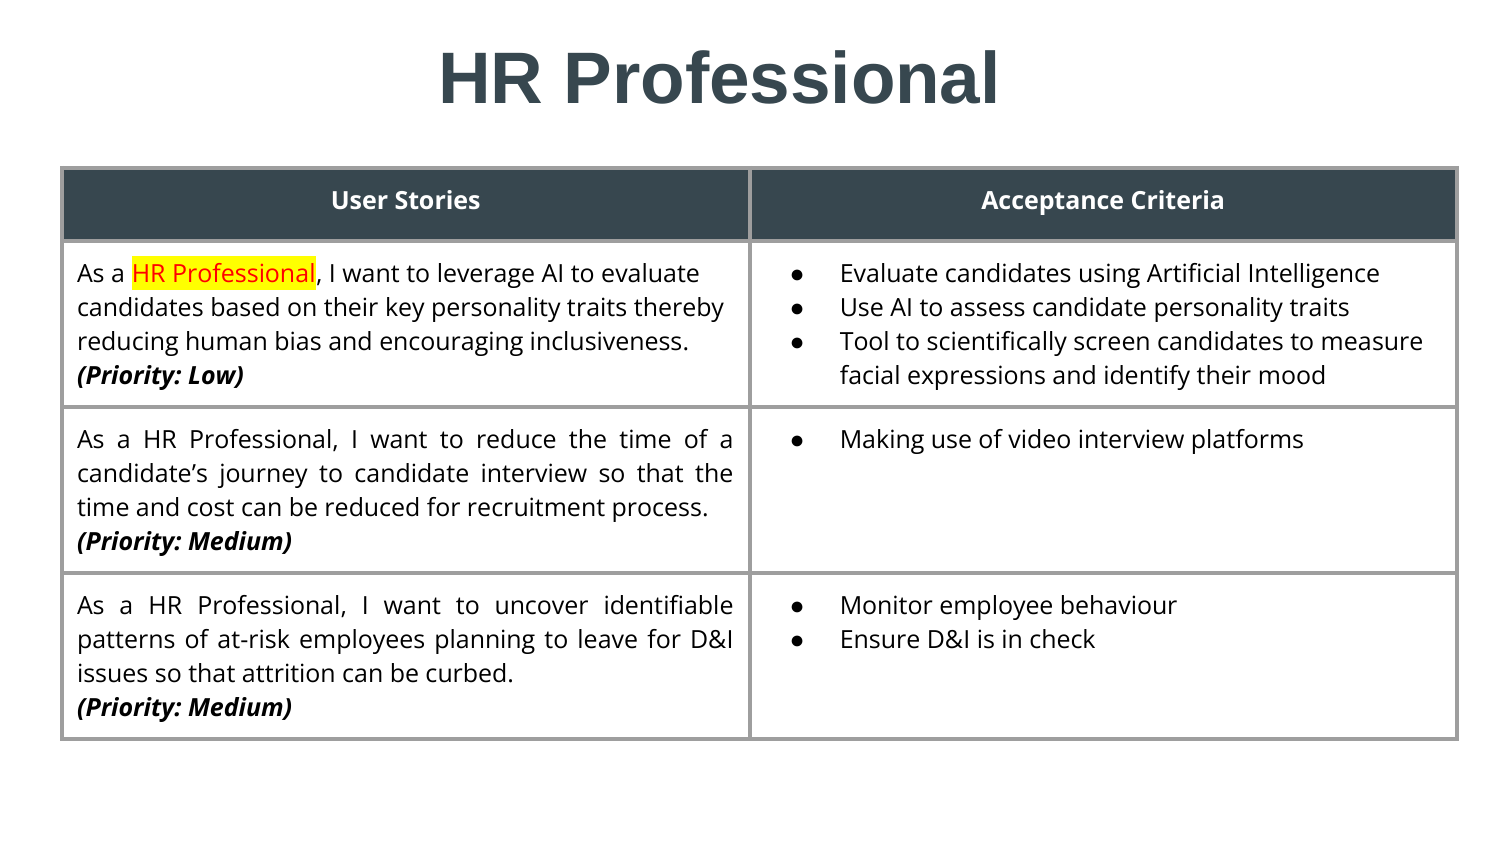

# HR Professional
| User Stories | Acceptance Criteria |
| --- | --- |
| As a HR Professional, I want to leverage AI to evaluate candidates based on their key personality traits thereby reducing human bias and encouraging inclusiveness. (Priority: Low) | Evaluate candidates using Artificial Intelligence Use AI to assess candidate personality traits Tool to scientifically screen candidates to measure facial expressions and identify their mood |
| As a HR Professional, I want to reduce the time of a candidate’s journey to candidate interview so that the time and cost can be reduced for recruitment process. (Priority: Medium) | Making use of video interview platforms |
| As a HR Professional, I want to uncover identifiable patterns of at-risk employees planning to leave for D&I issues so that attrition can be curbed. (Priority: Medium) | Monitor employee behaviour Ensure D&I is in check |